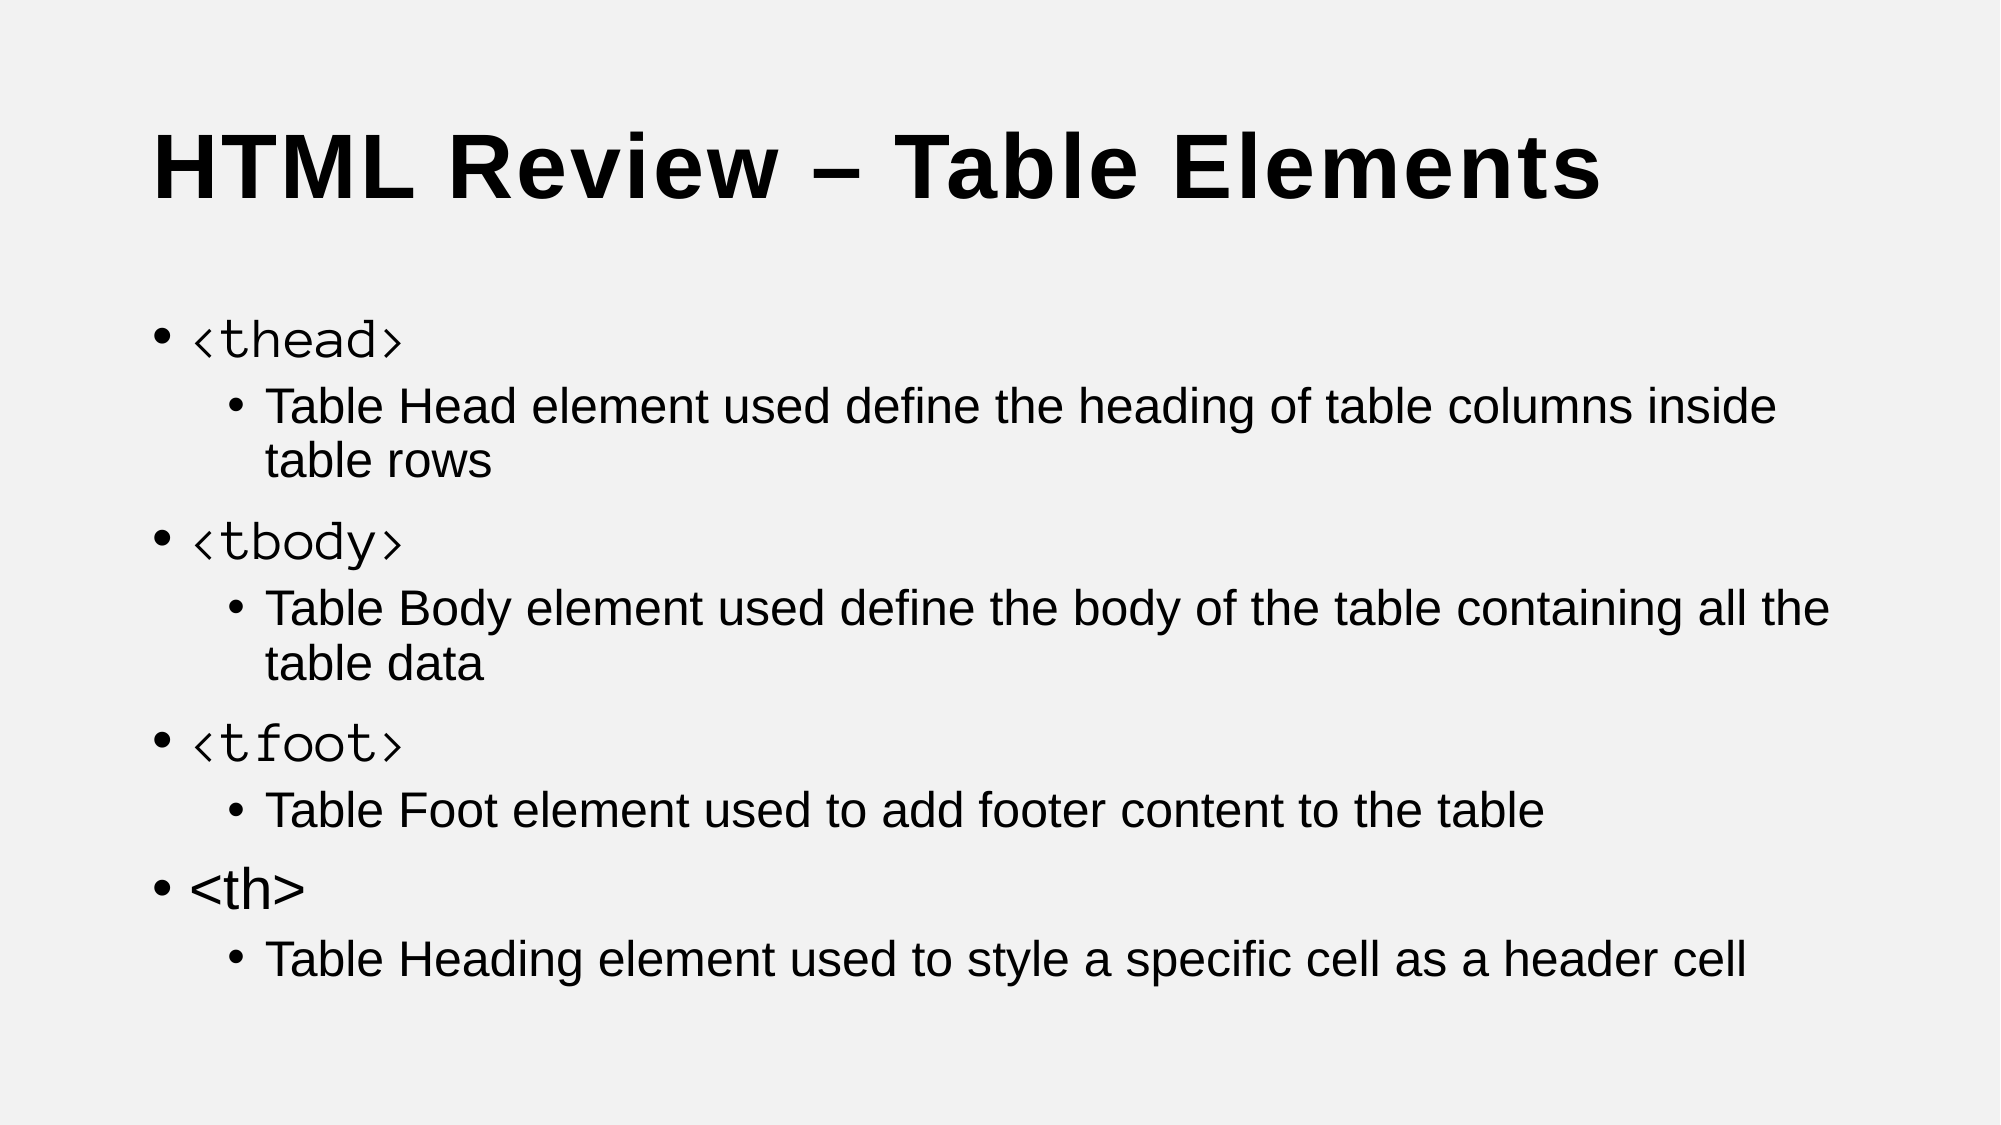

# HTML Review – Table Elements
<thead>
Table Head element used define the heading of table columns inside table rows
<tbody>
Table Body element used define the body of the table containing all the table data
<tfoot>
Table Foot element used to add footer content to the table
<th>
Table Heading element used to style a specific cell as a header cell